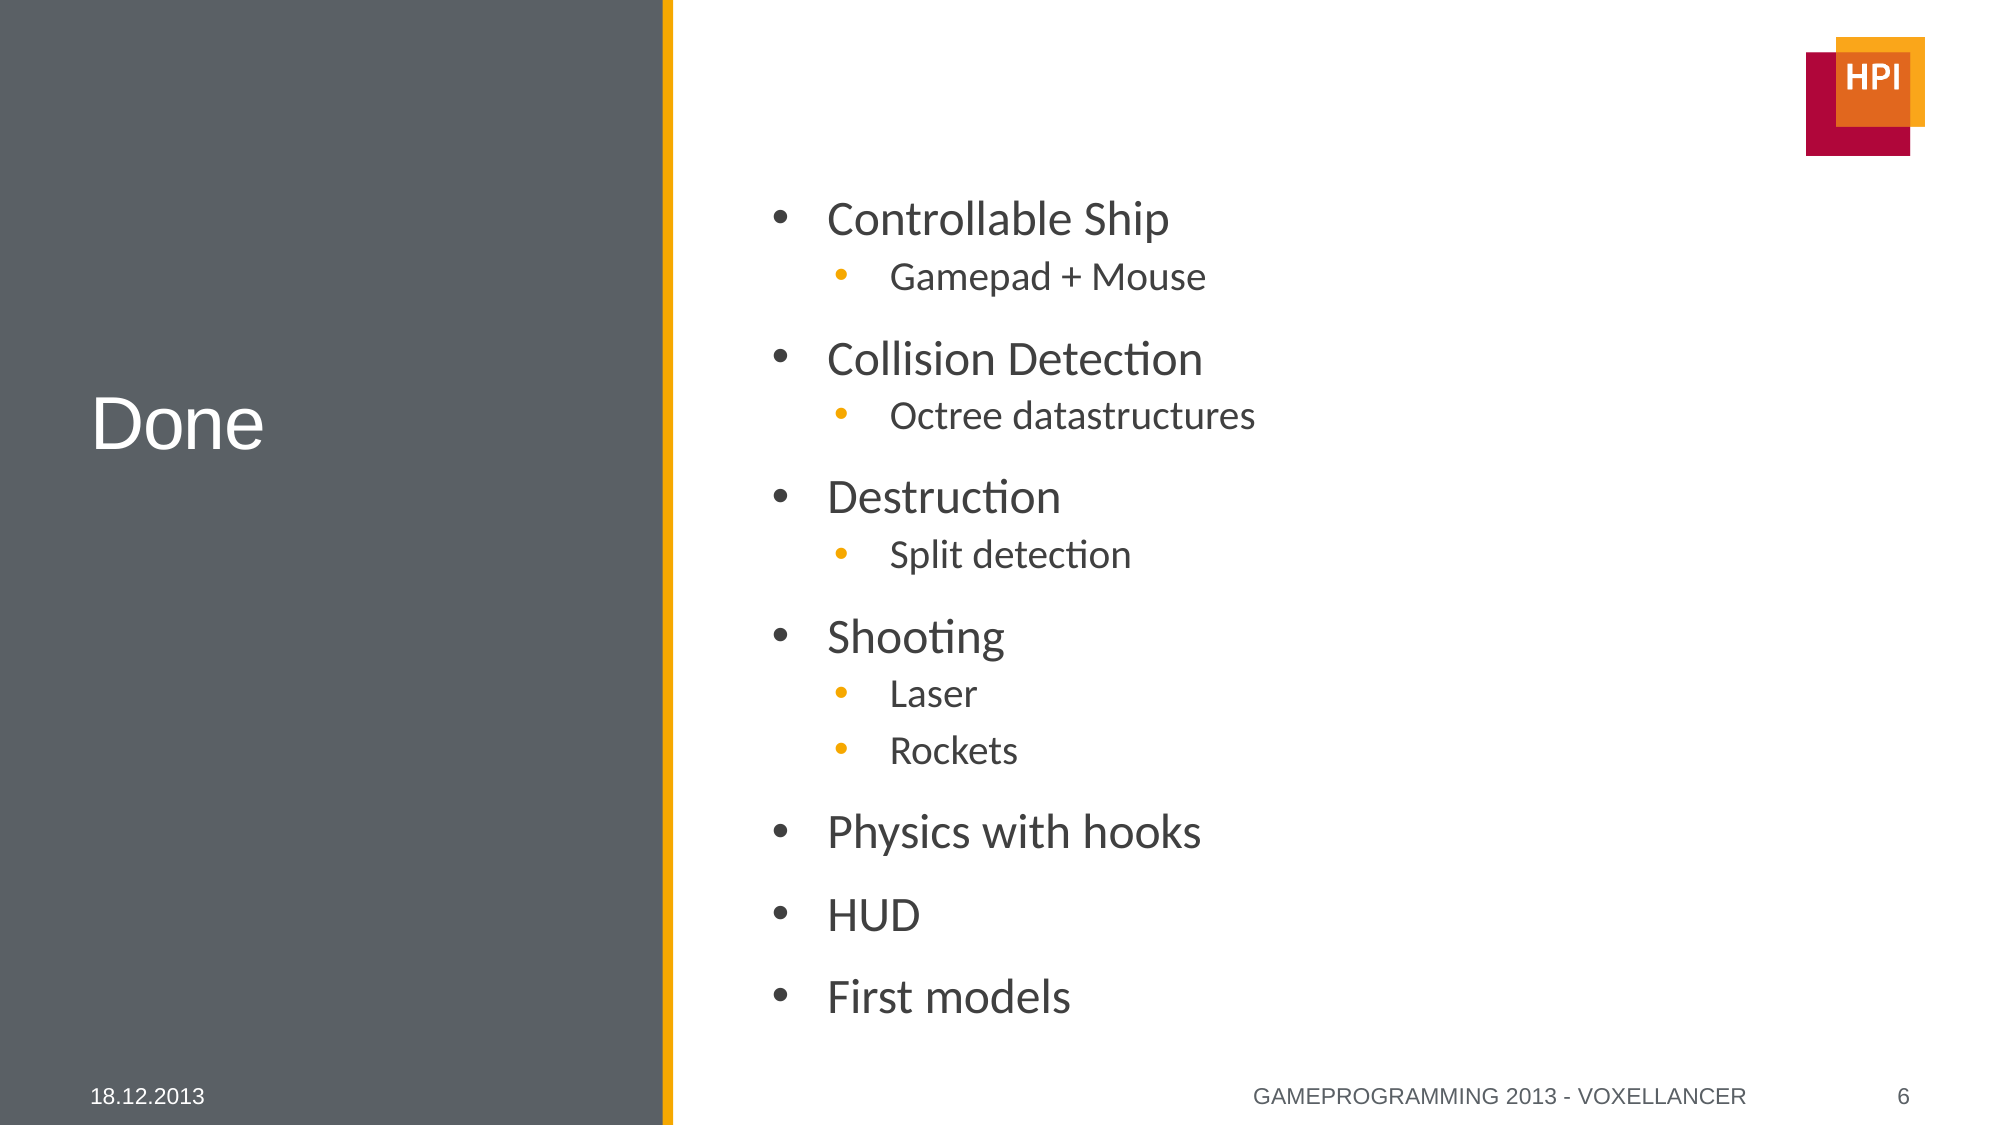

# Done

Controllable Ship
Gamepad + Mouse
Collision Detection
Octree datastructures
Destruction
Split detection
Shooting
Laser
Rockets
Physics with hooks
HUD
First models

18.12.2013
Gameprogramming 2013 - Voxellancer
6